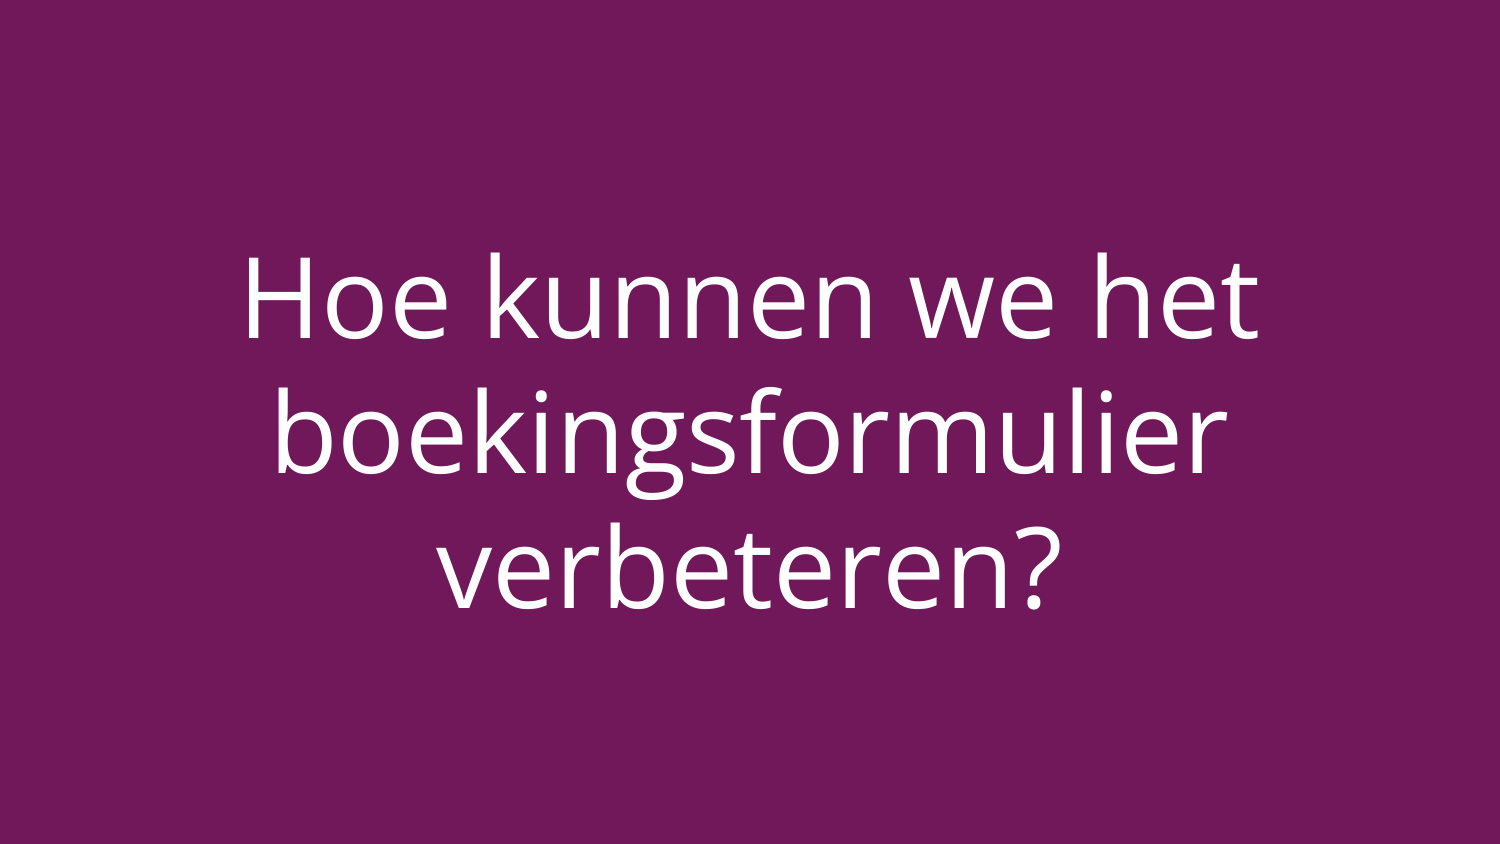

# Hoe kunnen we het boekingsformulier verbeteren?